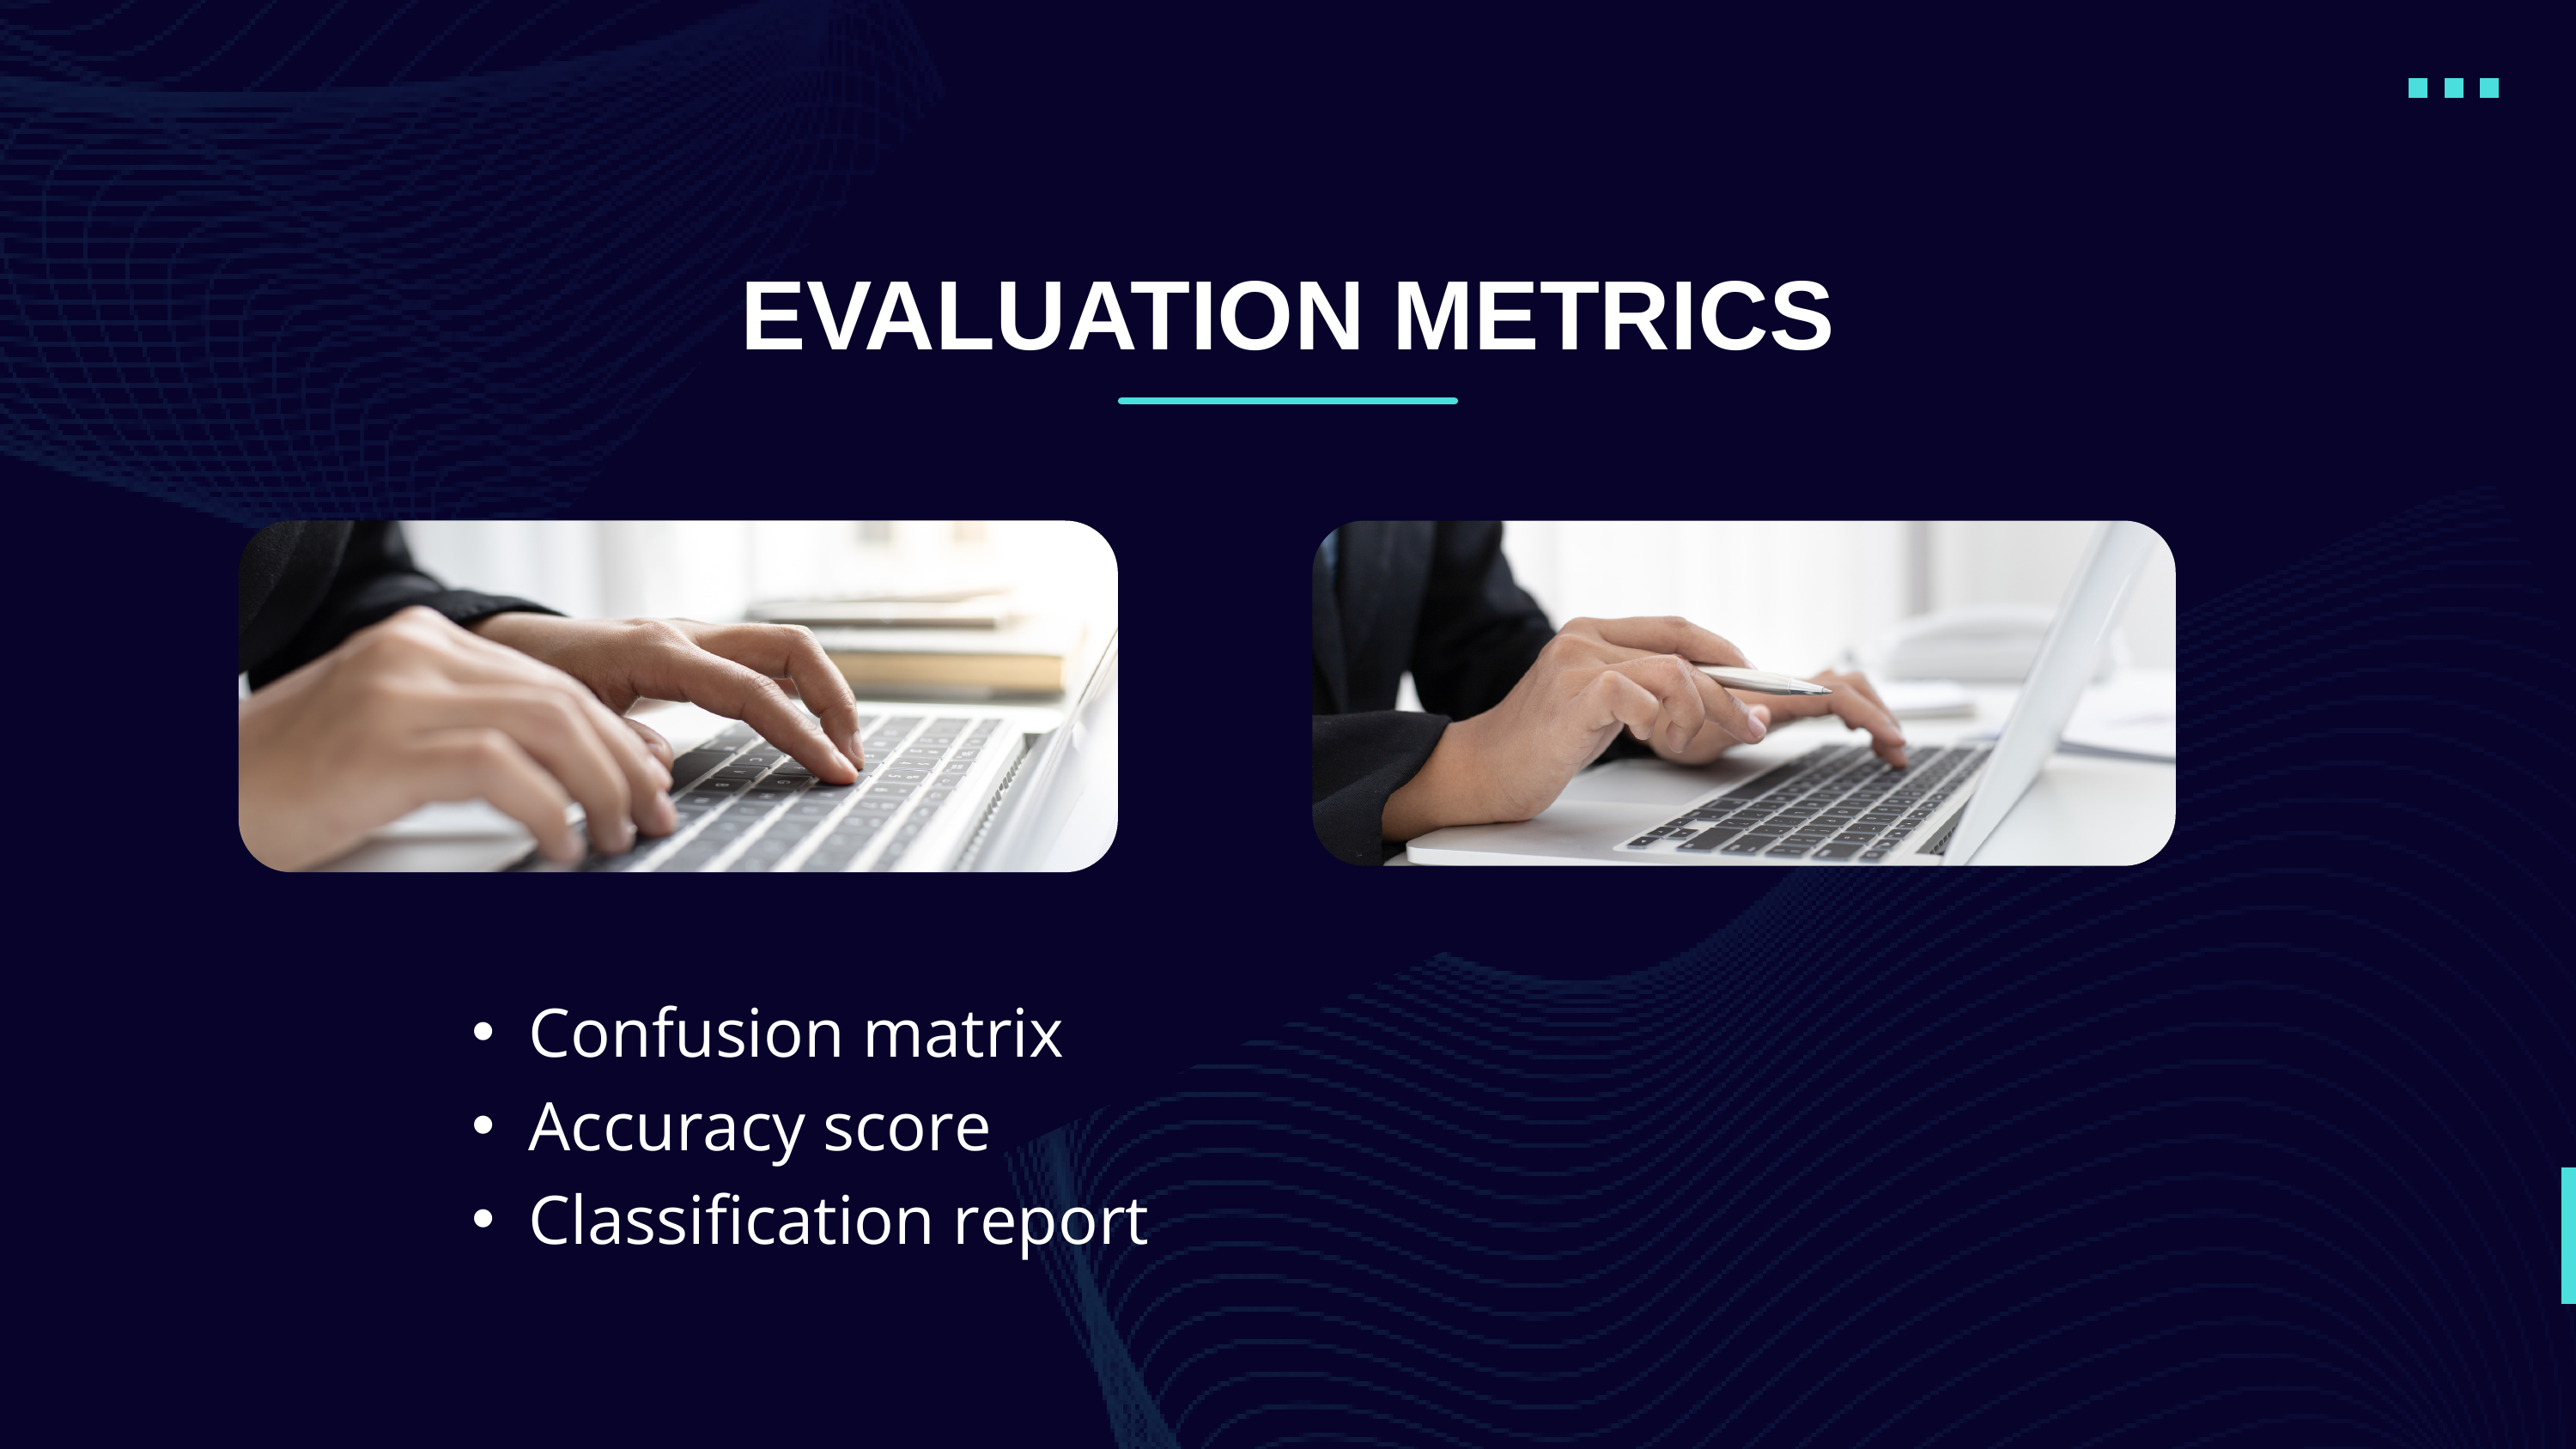

EVALUATION METRICS

Confusion matrix
Accuracy score
Classification report